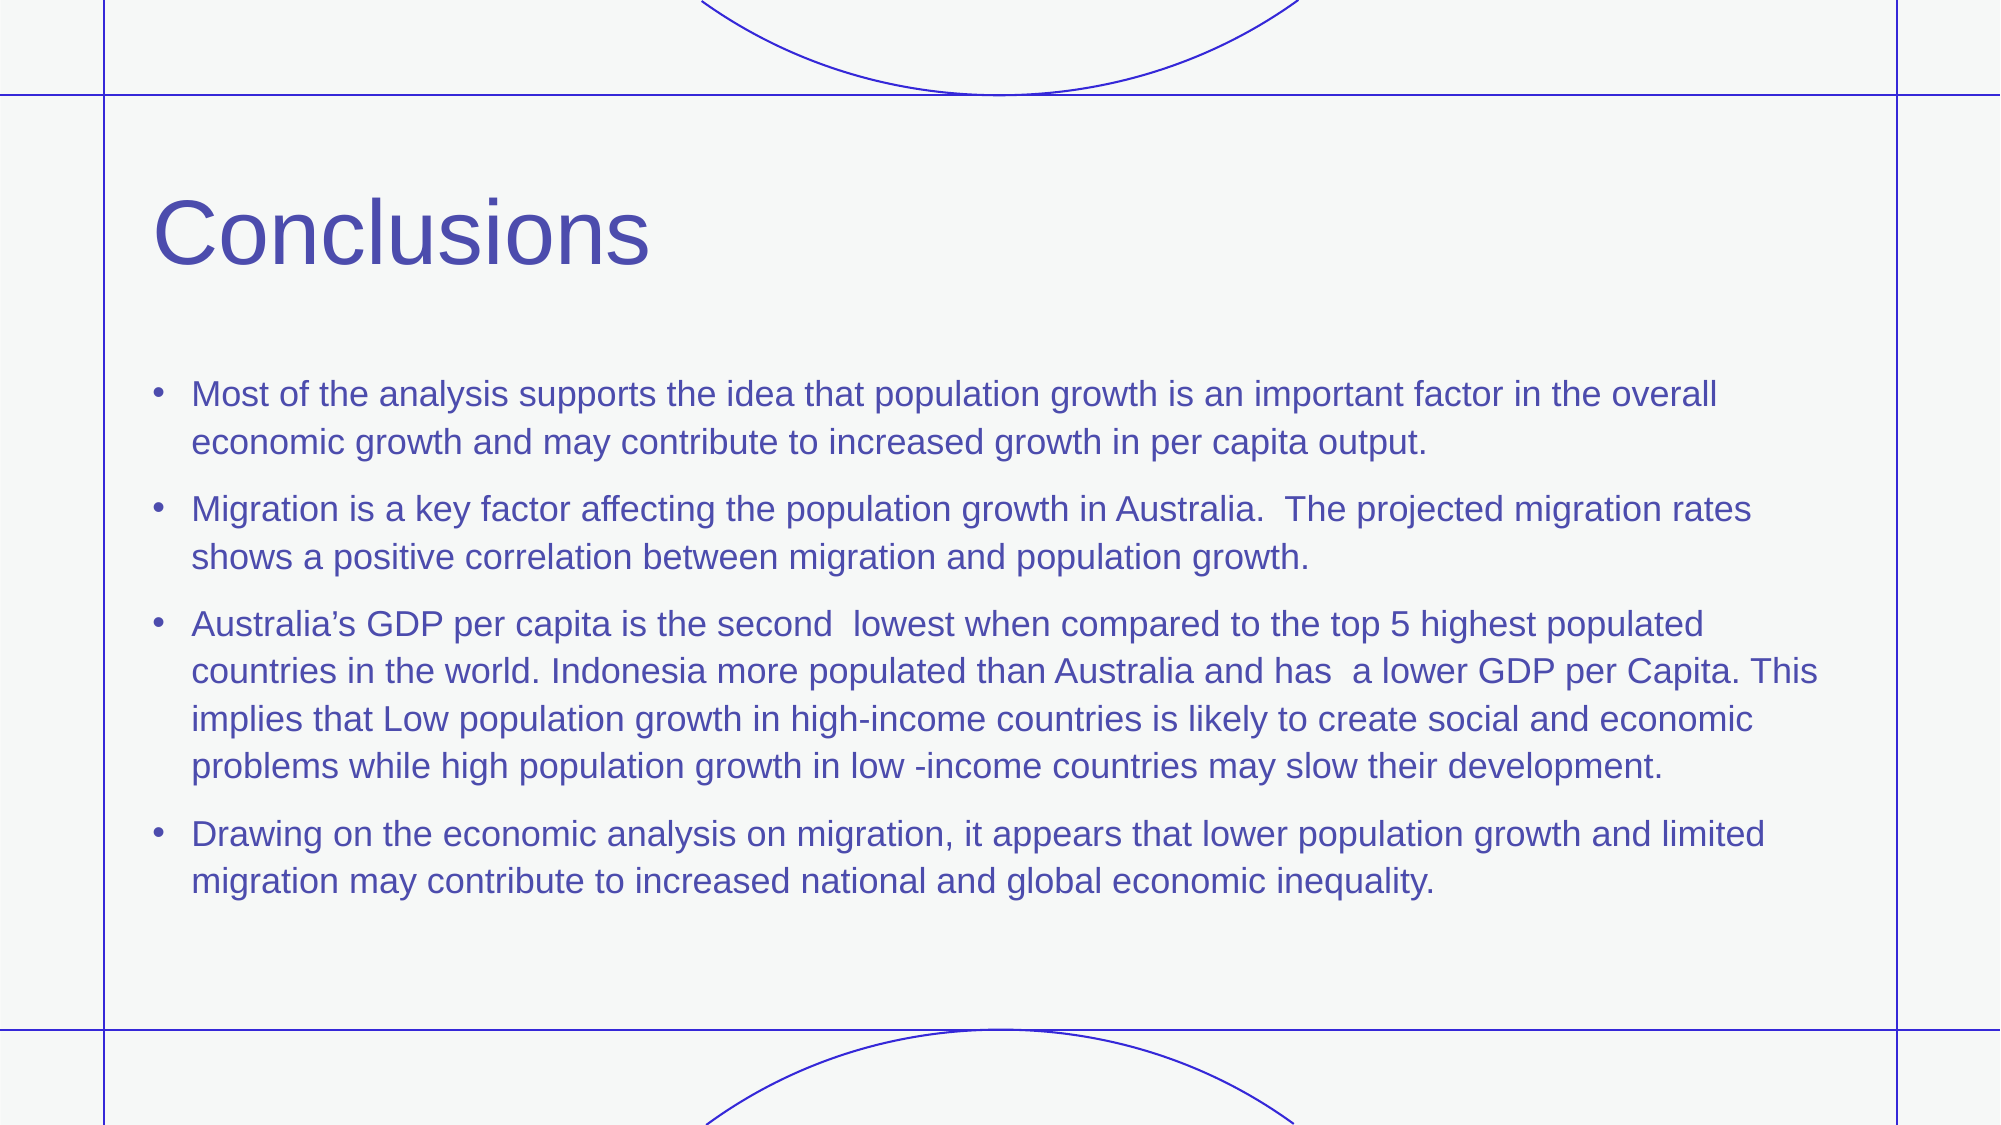

# Conclusions
Most of the analysis supports the idea that population growth is an important factor in the overall economic growth and may contribute to increased growth in per capita output.
Migration is a key factor affecting the population growth in Australia.  The projected migration rates shows a positive correlation between migration and population growth.
Australia’s GDP per capita is the second  lowest when compared to the top 5 highest populated countries in the world. Indonesia more populated than Australia and has  a lower GDP per Capita. This implies that Low population growth in high-income countries is likely to create social and economic problems while high population growth in low -income countries may slow their development.
Drawing on the economic analysis on migration, it appears that lower population growth and limited migration may contribute to increased national and global economic inequality.